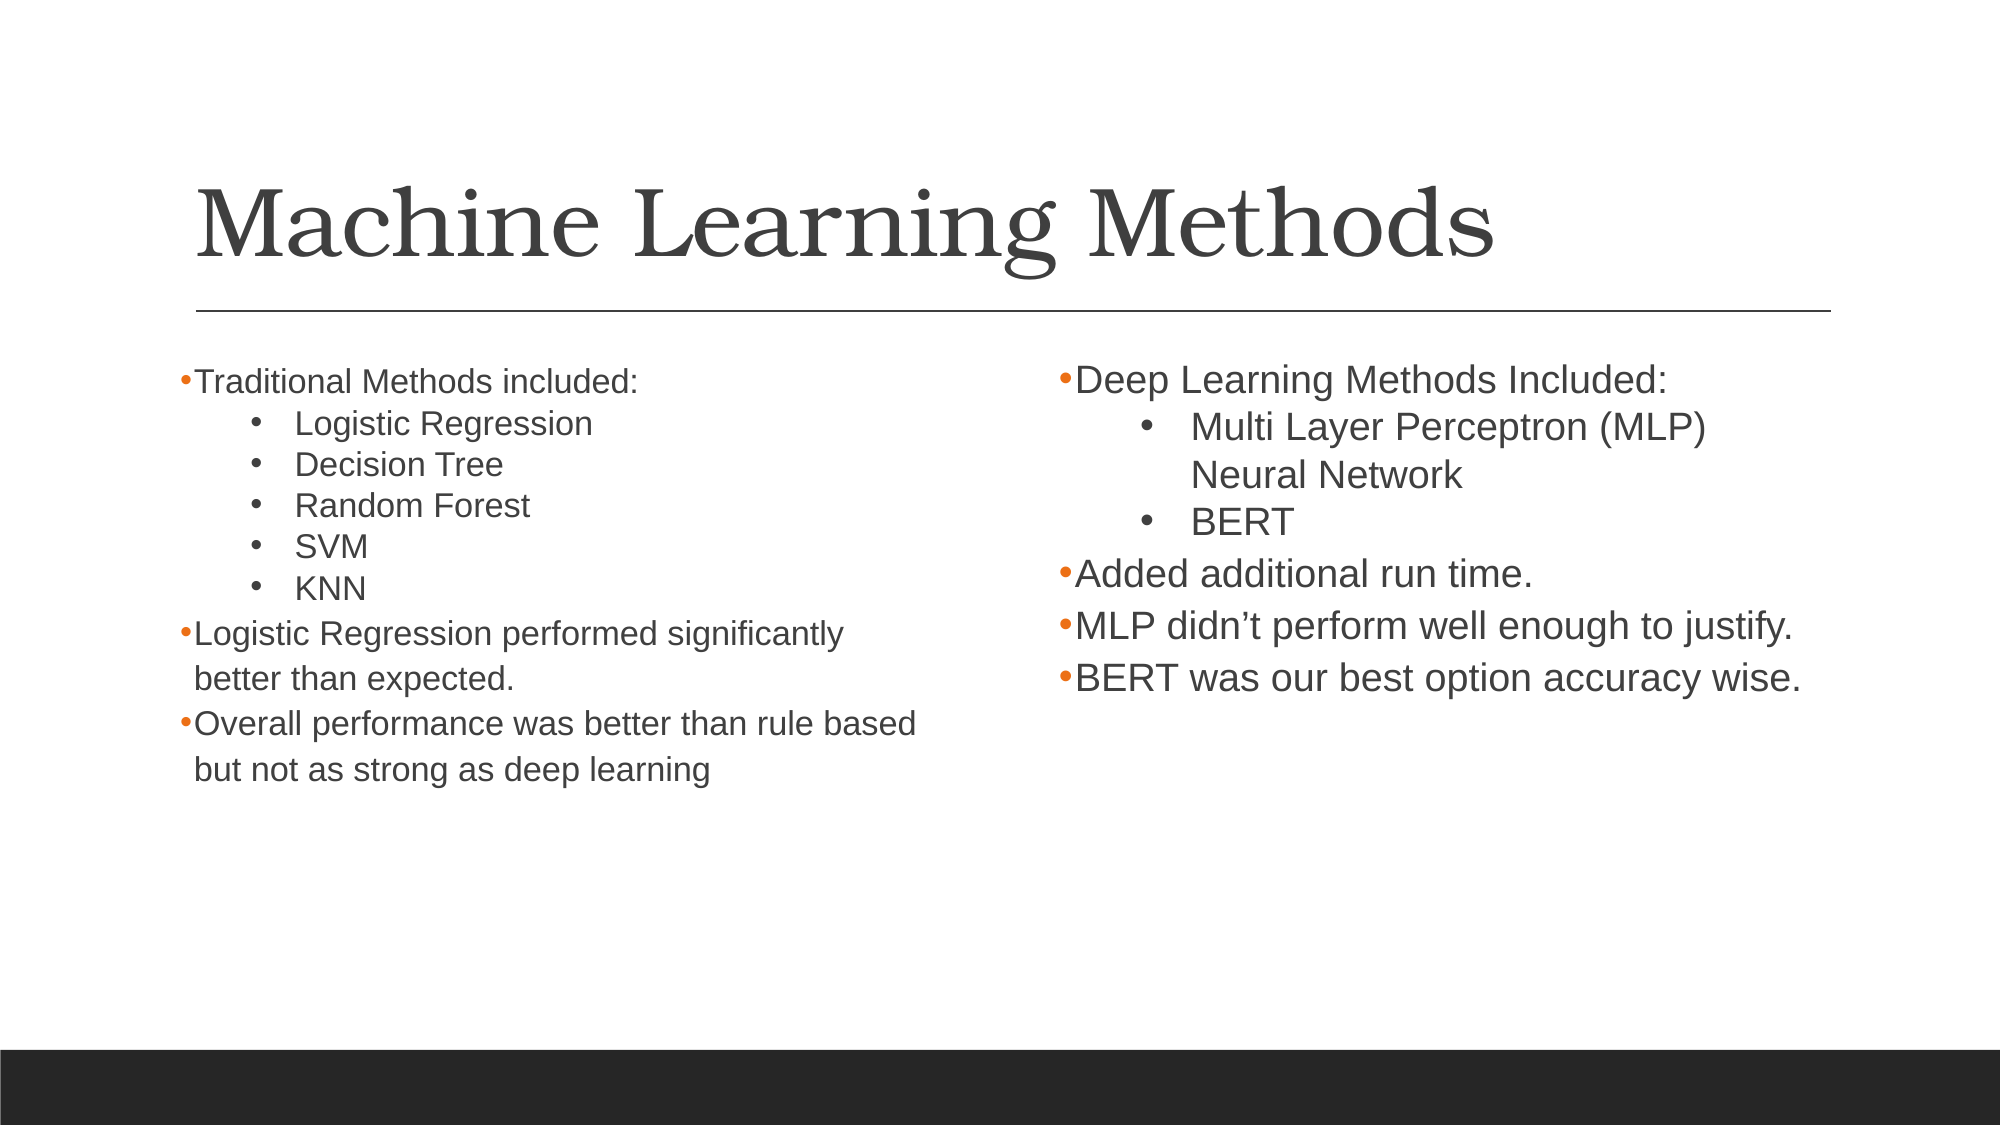

# Machine Learning Methods
Deep Learning Methods Included:
Multi Layer Perceptron (MLP) Neural Network
BERT
Added additional run time.
MLP didn’t perform well enough to justify.
BERT was our best option accuracy wise.

Traditional Methods included:
Logistic Regression
Decision Tree
Random Forest
SVM
KNN
Logistic Regression performed significantly better than expected.
Overall performance was better than rule based but not as strong as deep learning